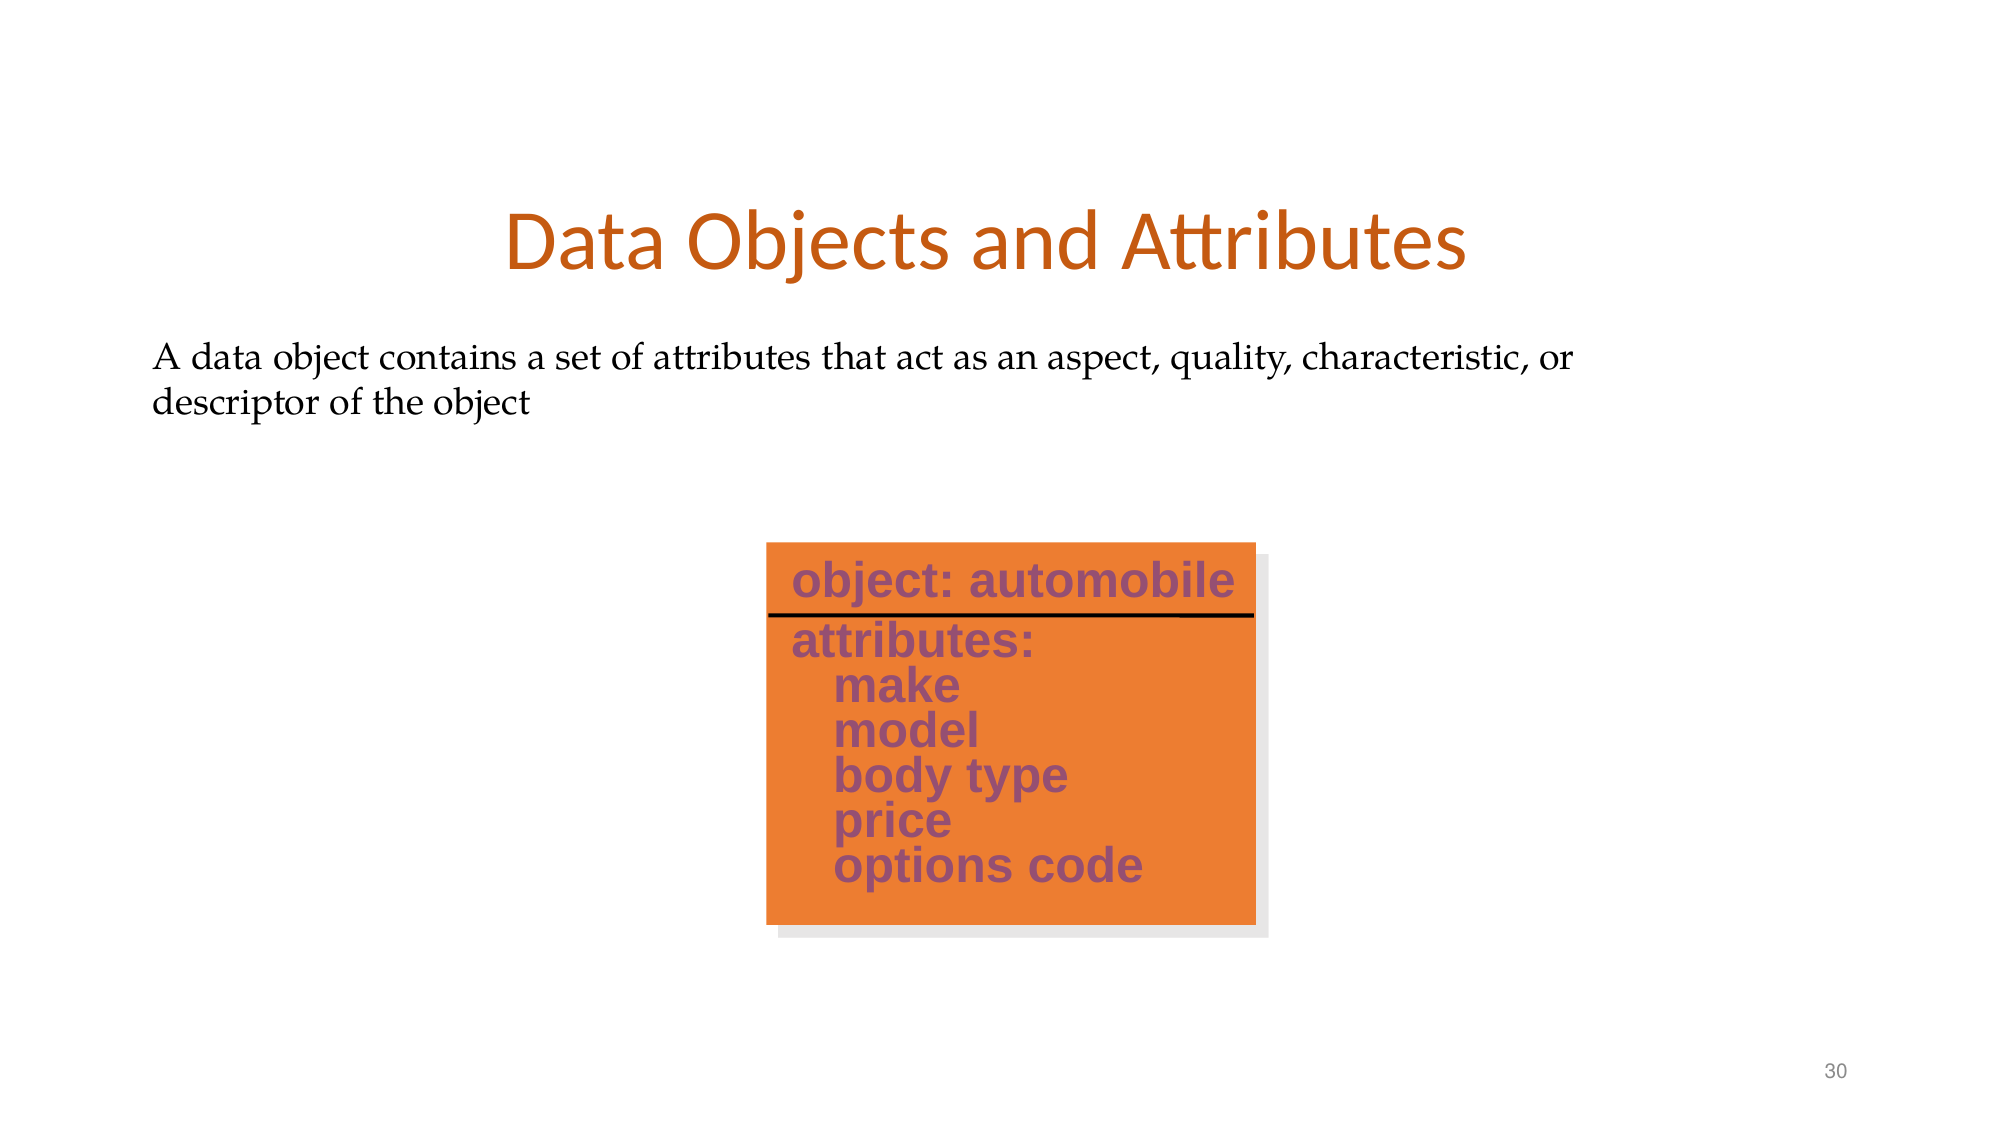

# Data Objects and Attributes
A data object contains a set of attributes that act as an aspect, quality, characteristic, or descriptor of the object
object: automobile
attributes:
   make
   model
   body type
   price
   options code

30